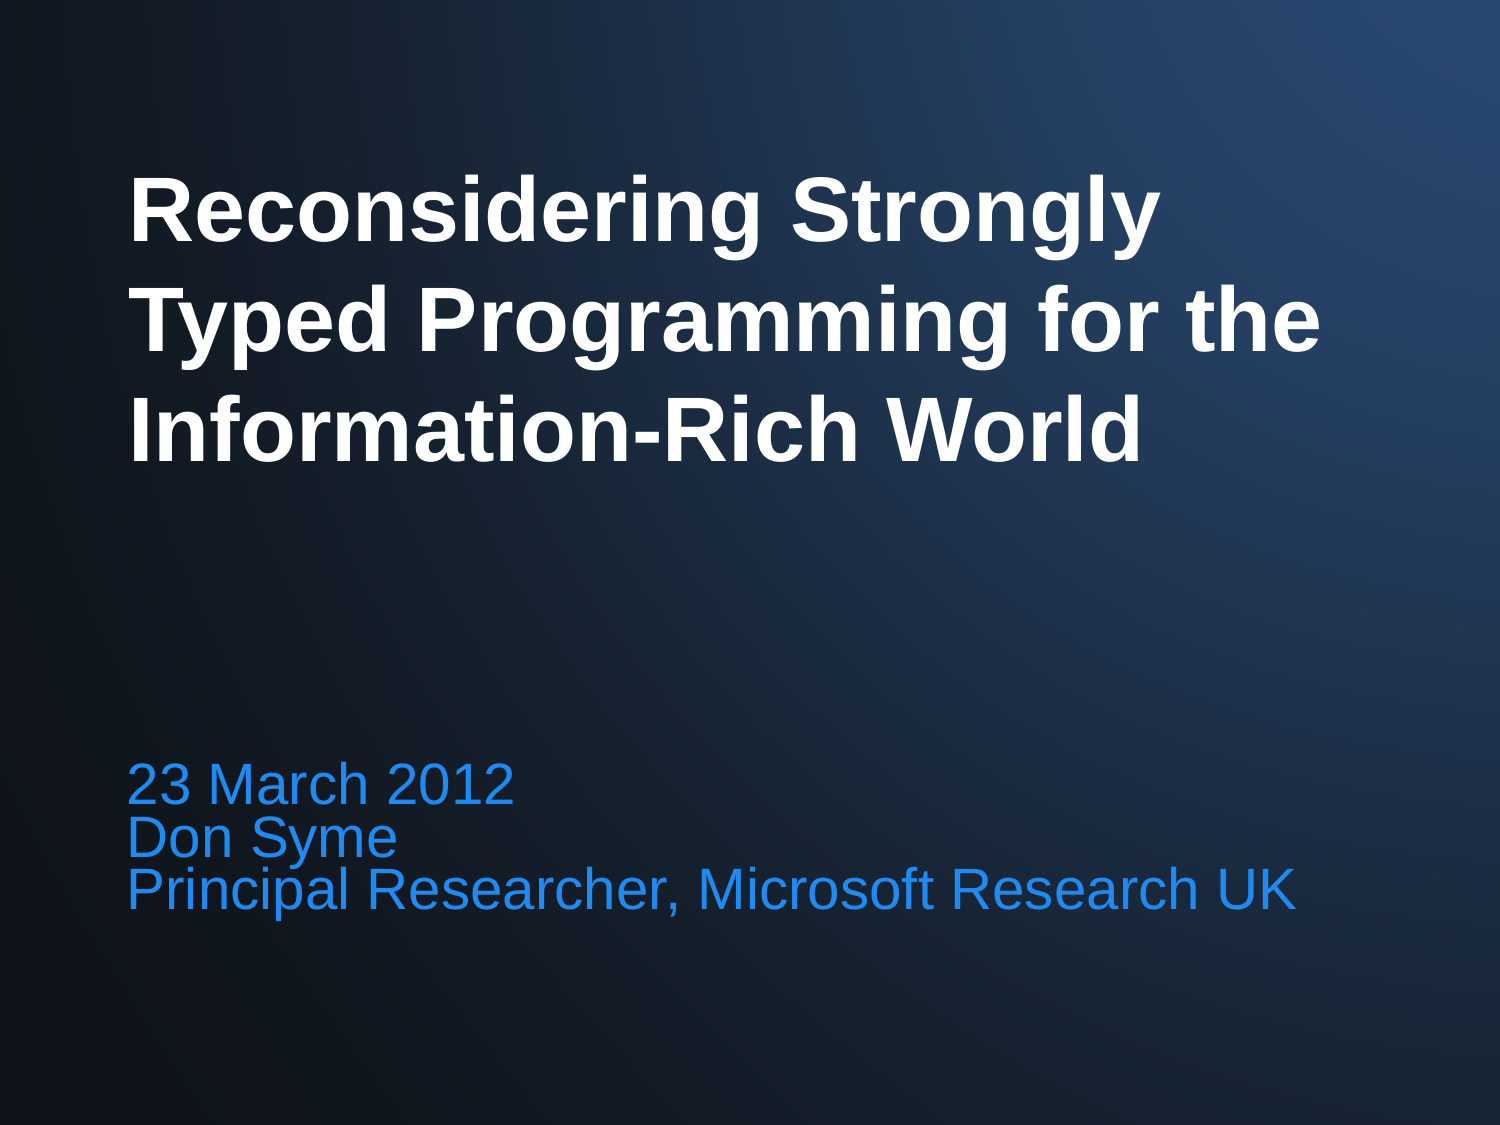

# Reconsidering Strongly Typed Programming for the Information-Rich World
23 March 2012
Don Syme
Principal Researcher, Microsoft Research UK